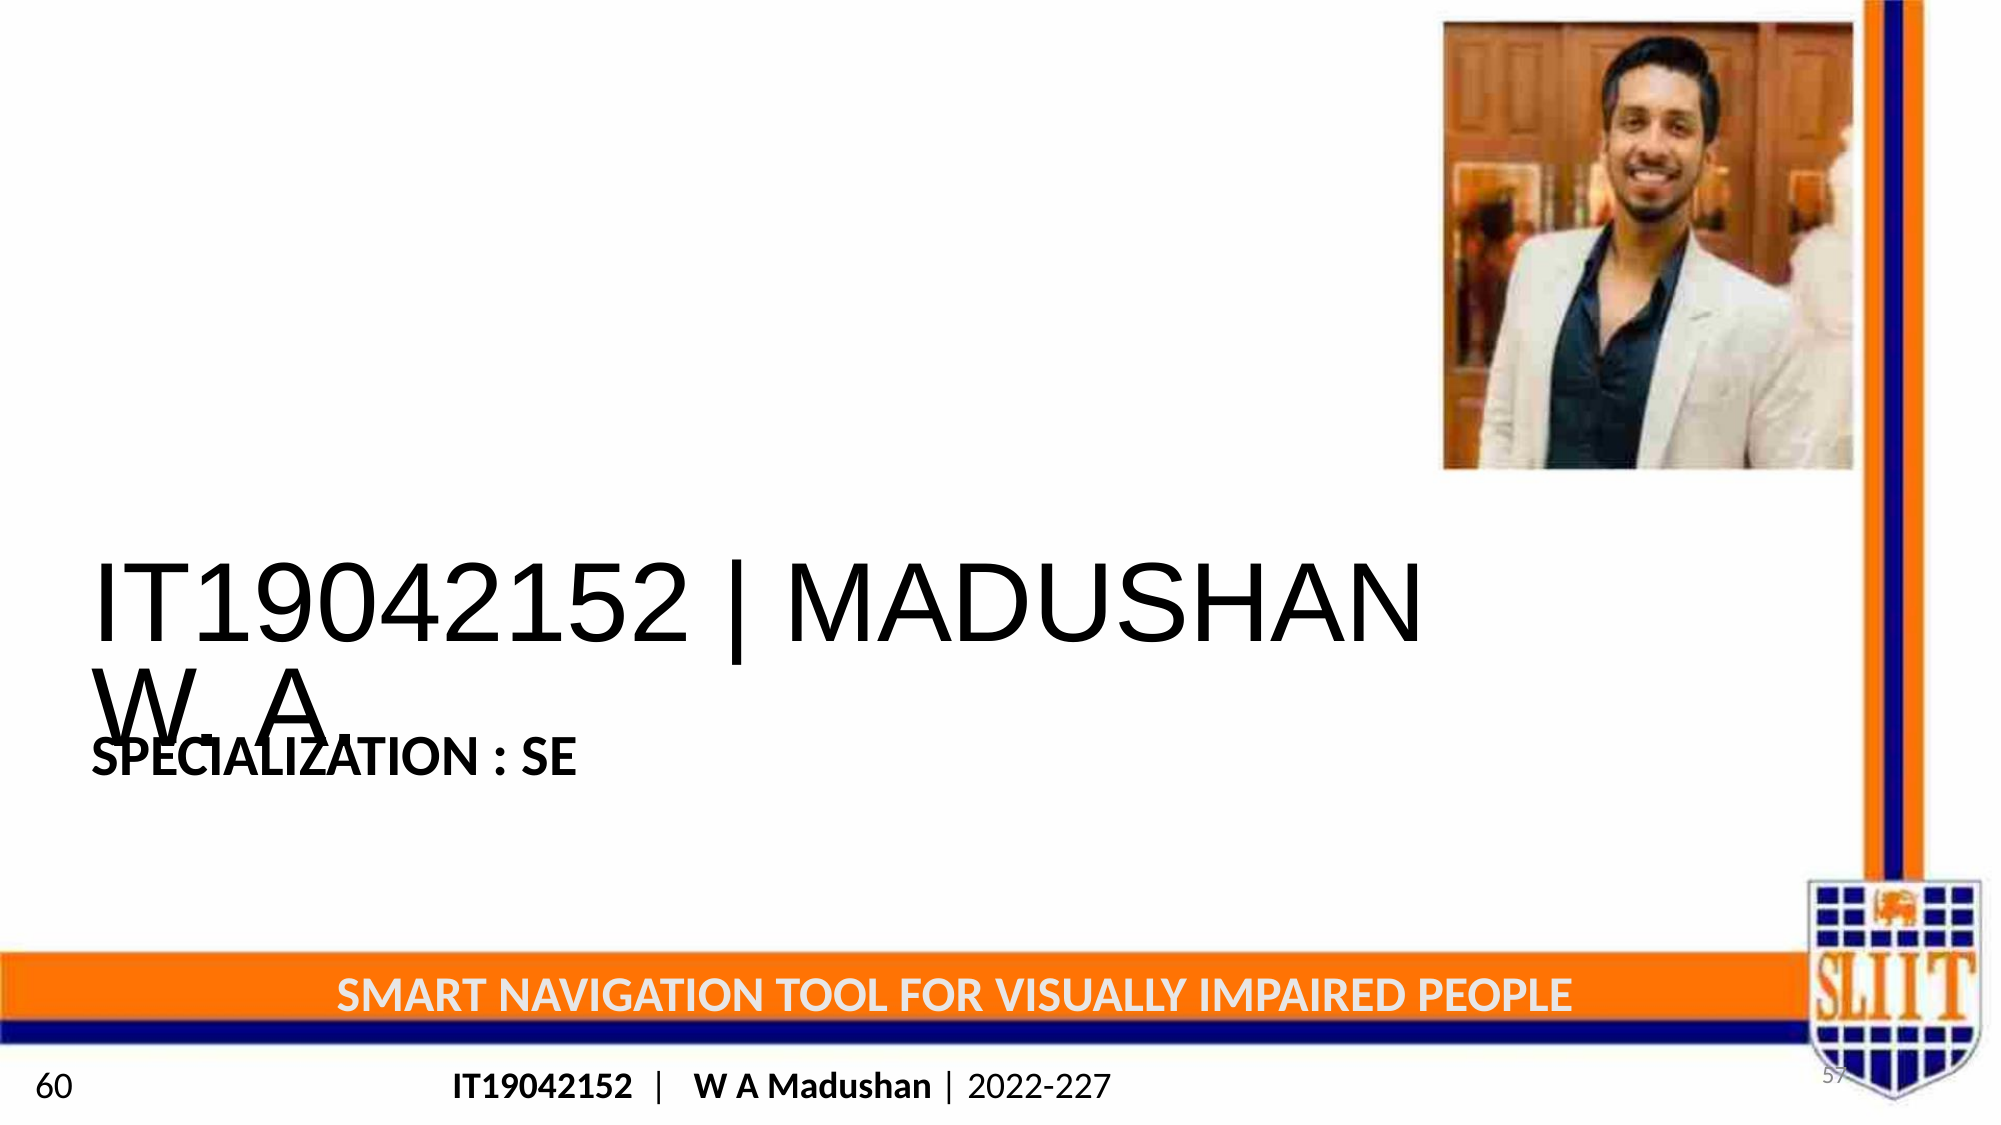

IT19042152 | MADUSHAN W. A.
SPECIALIZATION : SE
SMART NAVIGATION TOOL FOR VISUALLY IMPAIRED PEOPLE
57
60
IT19042152 | W A Madushan | 2022-227